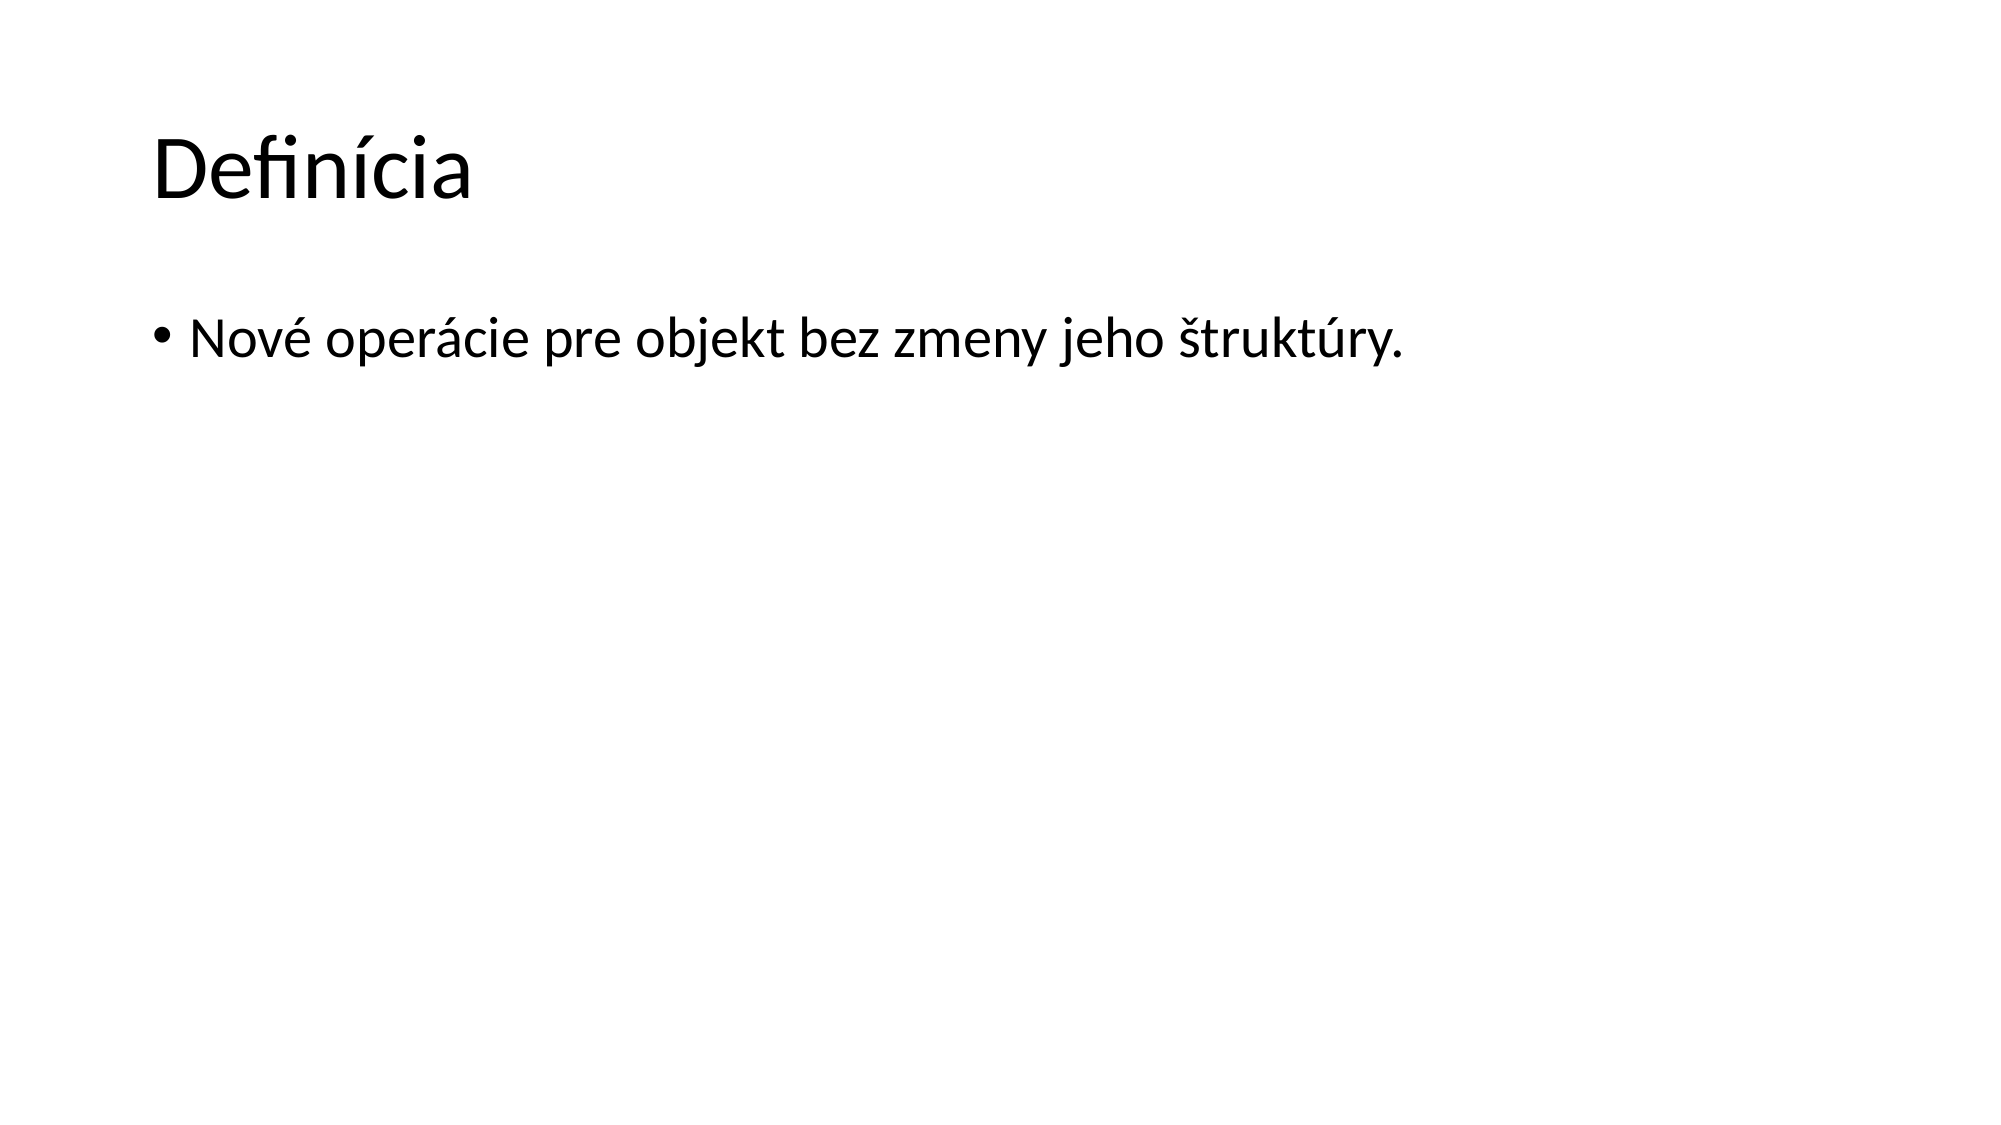

# Definícia
Nové operácie pre objekt bez zmeny jeho štruktúry.